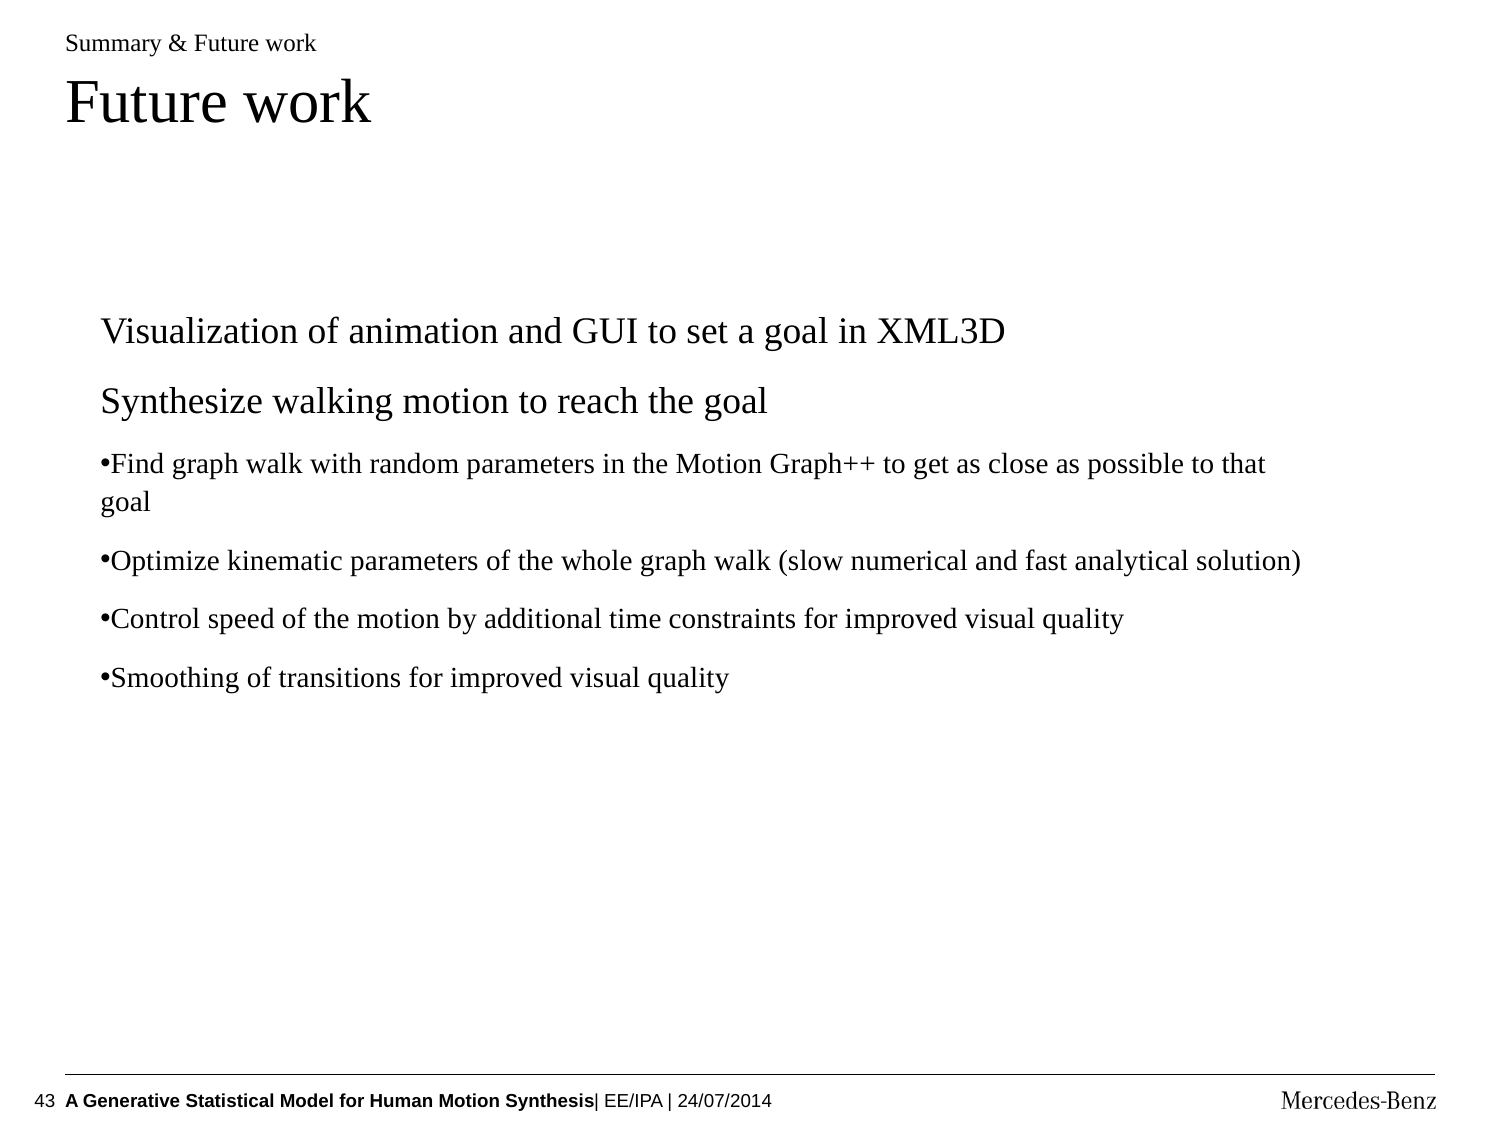

Summary & Future work

# Future work
Visualization of animation and GUI to set a goal in XML3D
Synthesize walking motion to reach the goal
Find graph walk with random parameters in the Motion Graph++ to get as close as possible to that goal
Optimize kinematic parameters of the whole graph walk (slow numerical and fast analytical solution)
Control speed of the motion by additional time constraints for improved visual quality
Smoothing of transitions for improved visual quality

43
A Generative Statistical Model for Human Motion Synthesis| EE/IPA | 24/07/2014